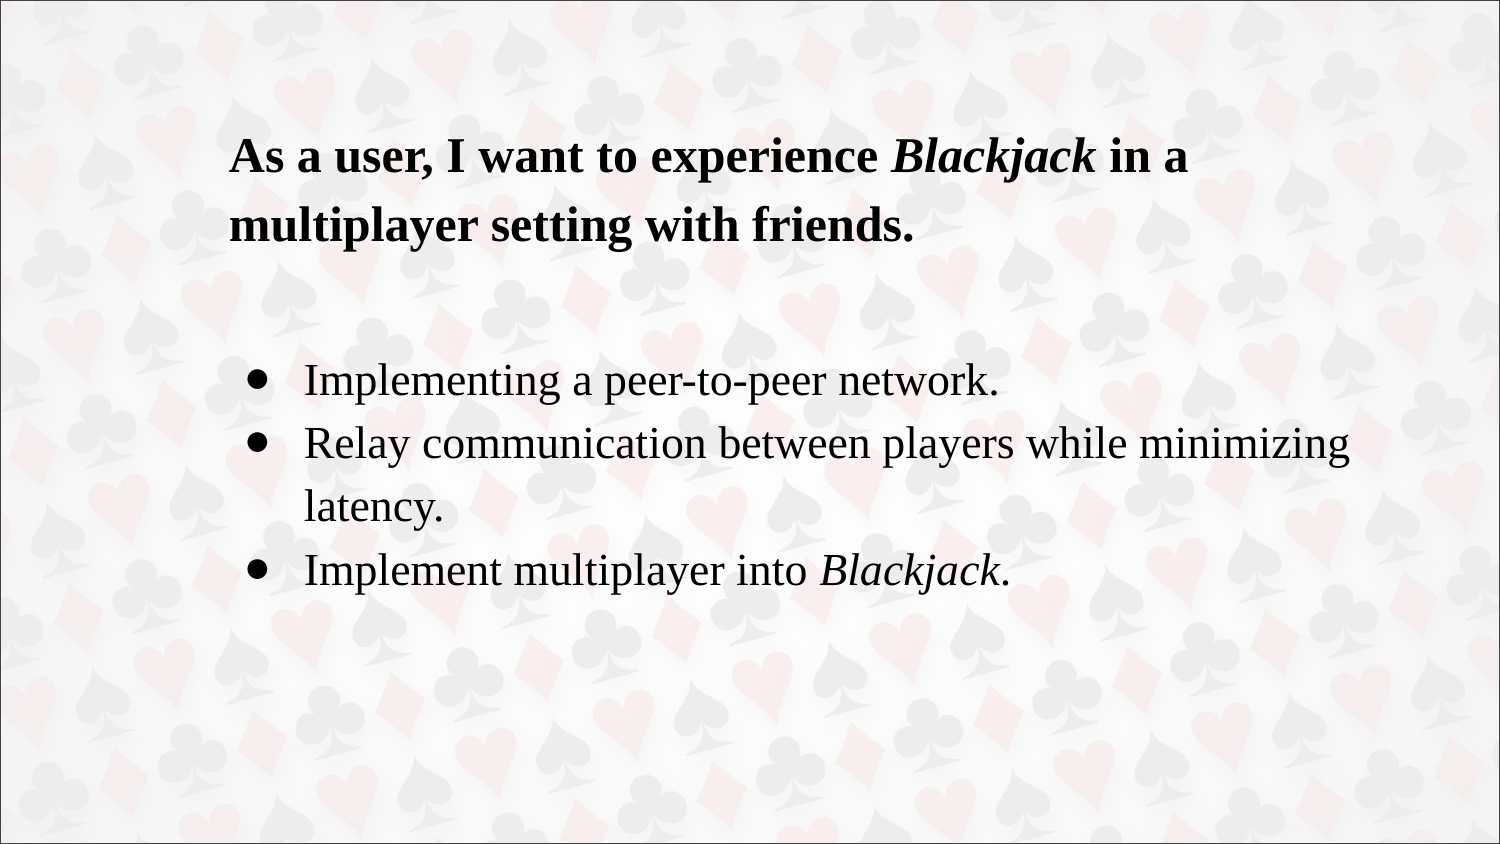

# As a user, I want to experience Blackjack in a multiplayer setting with friends.
Implementing a peer-to-peer network.
Relay communication between players while minimizing latency.
Implement multiplayer into Blackjack.